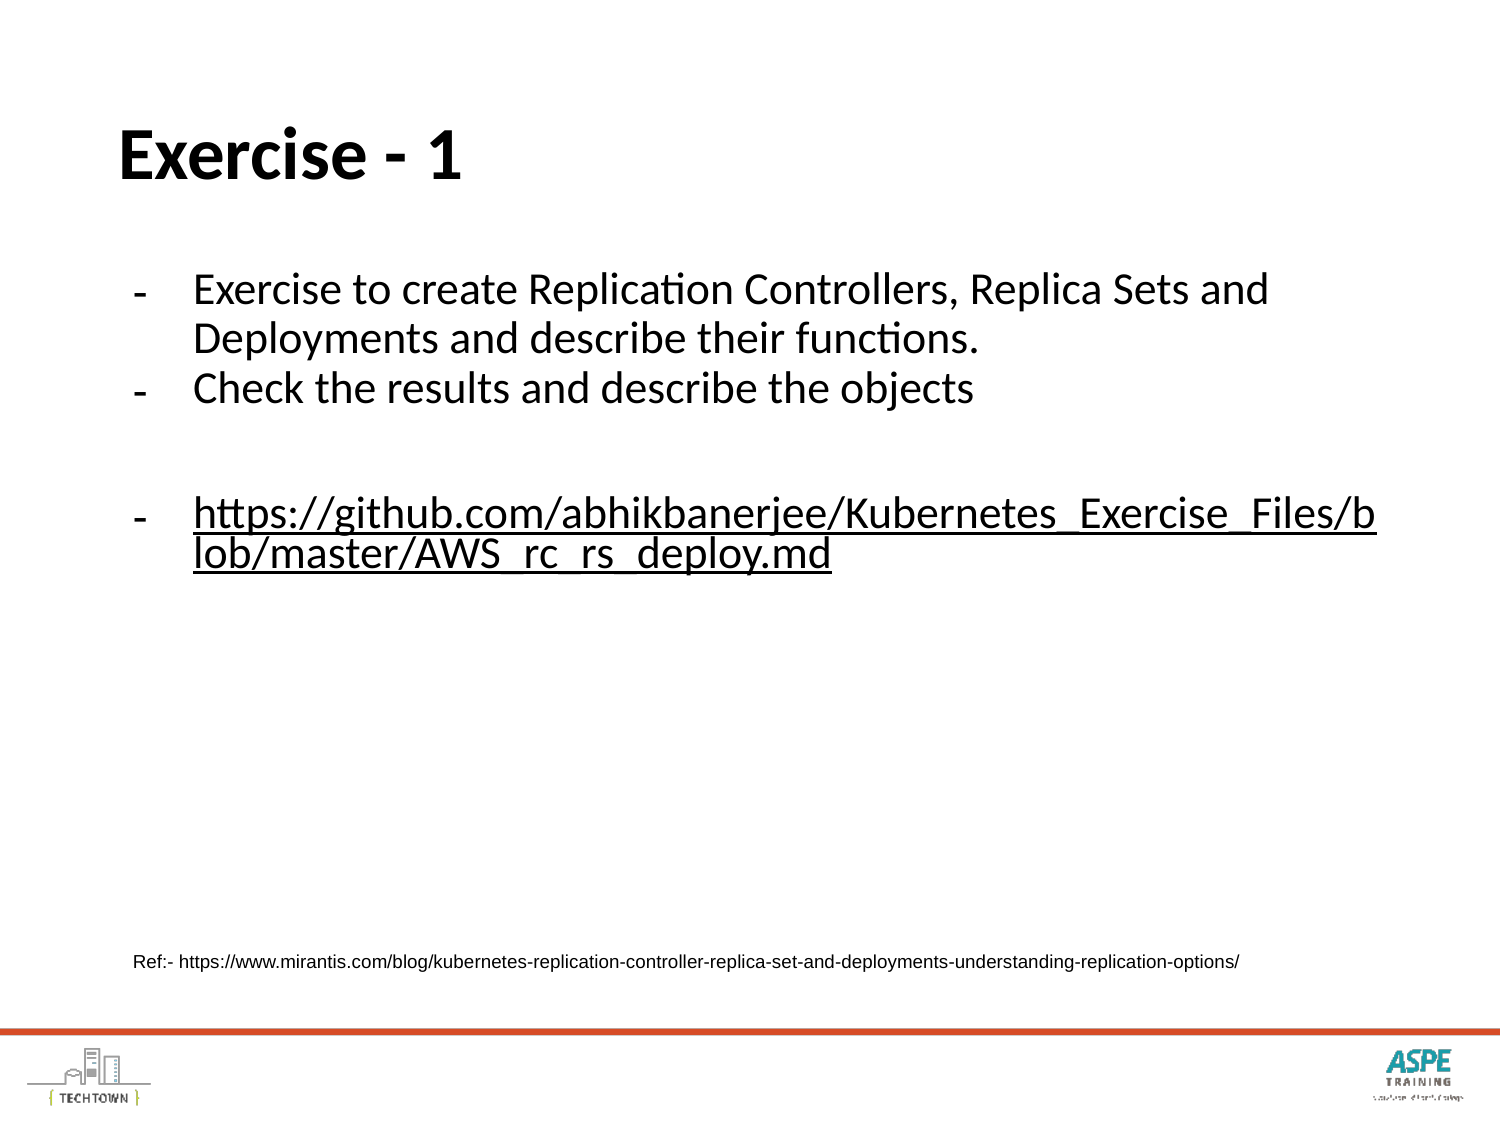

# Exercise - 1
Exercise to create Replication Controllers, Replica Sets and Deployments and describe their functions.
Check the results and describe the objects

https://github.com/abhikbanerjee/Kubernetes_Exercise_Files/blob/master/AWS_rc_rs_deploy.md
Ref:- https://www.mirantis.com/blog/kubernetes-replication-controller-replica-set-and-deployments-understanding-replication-options/